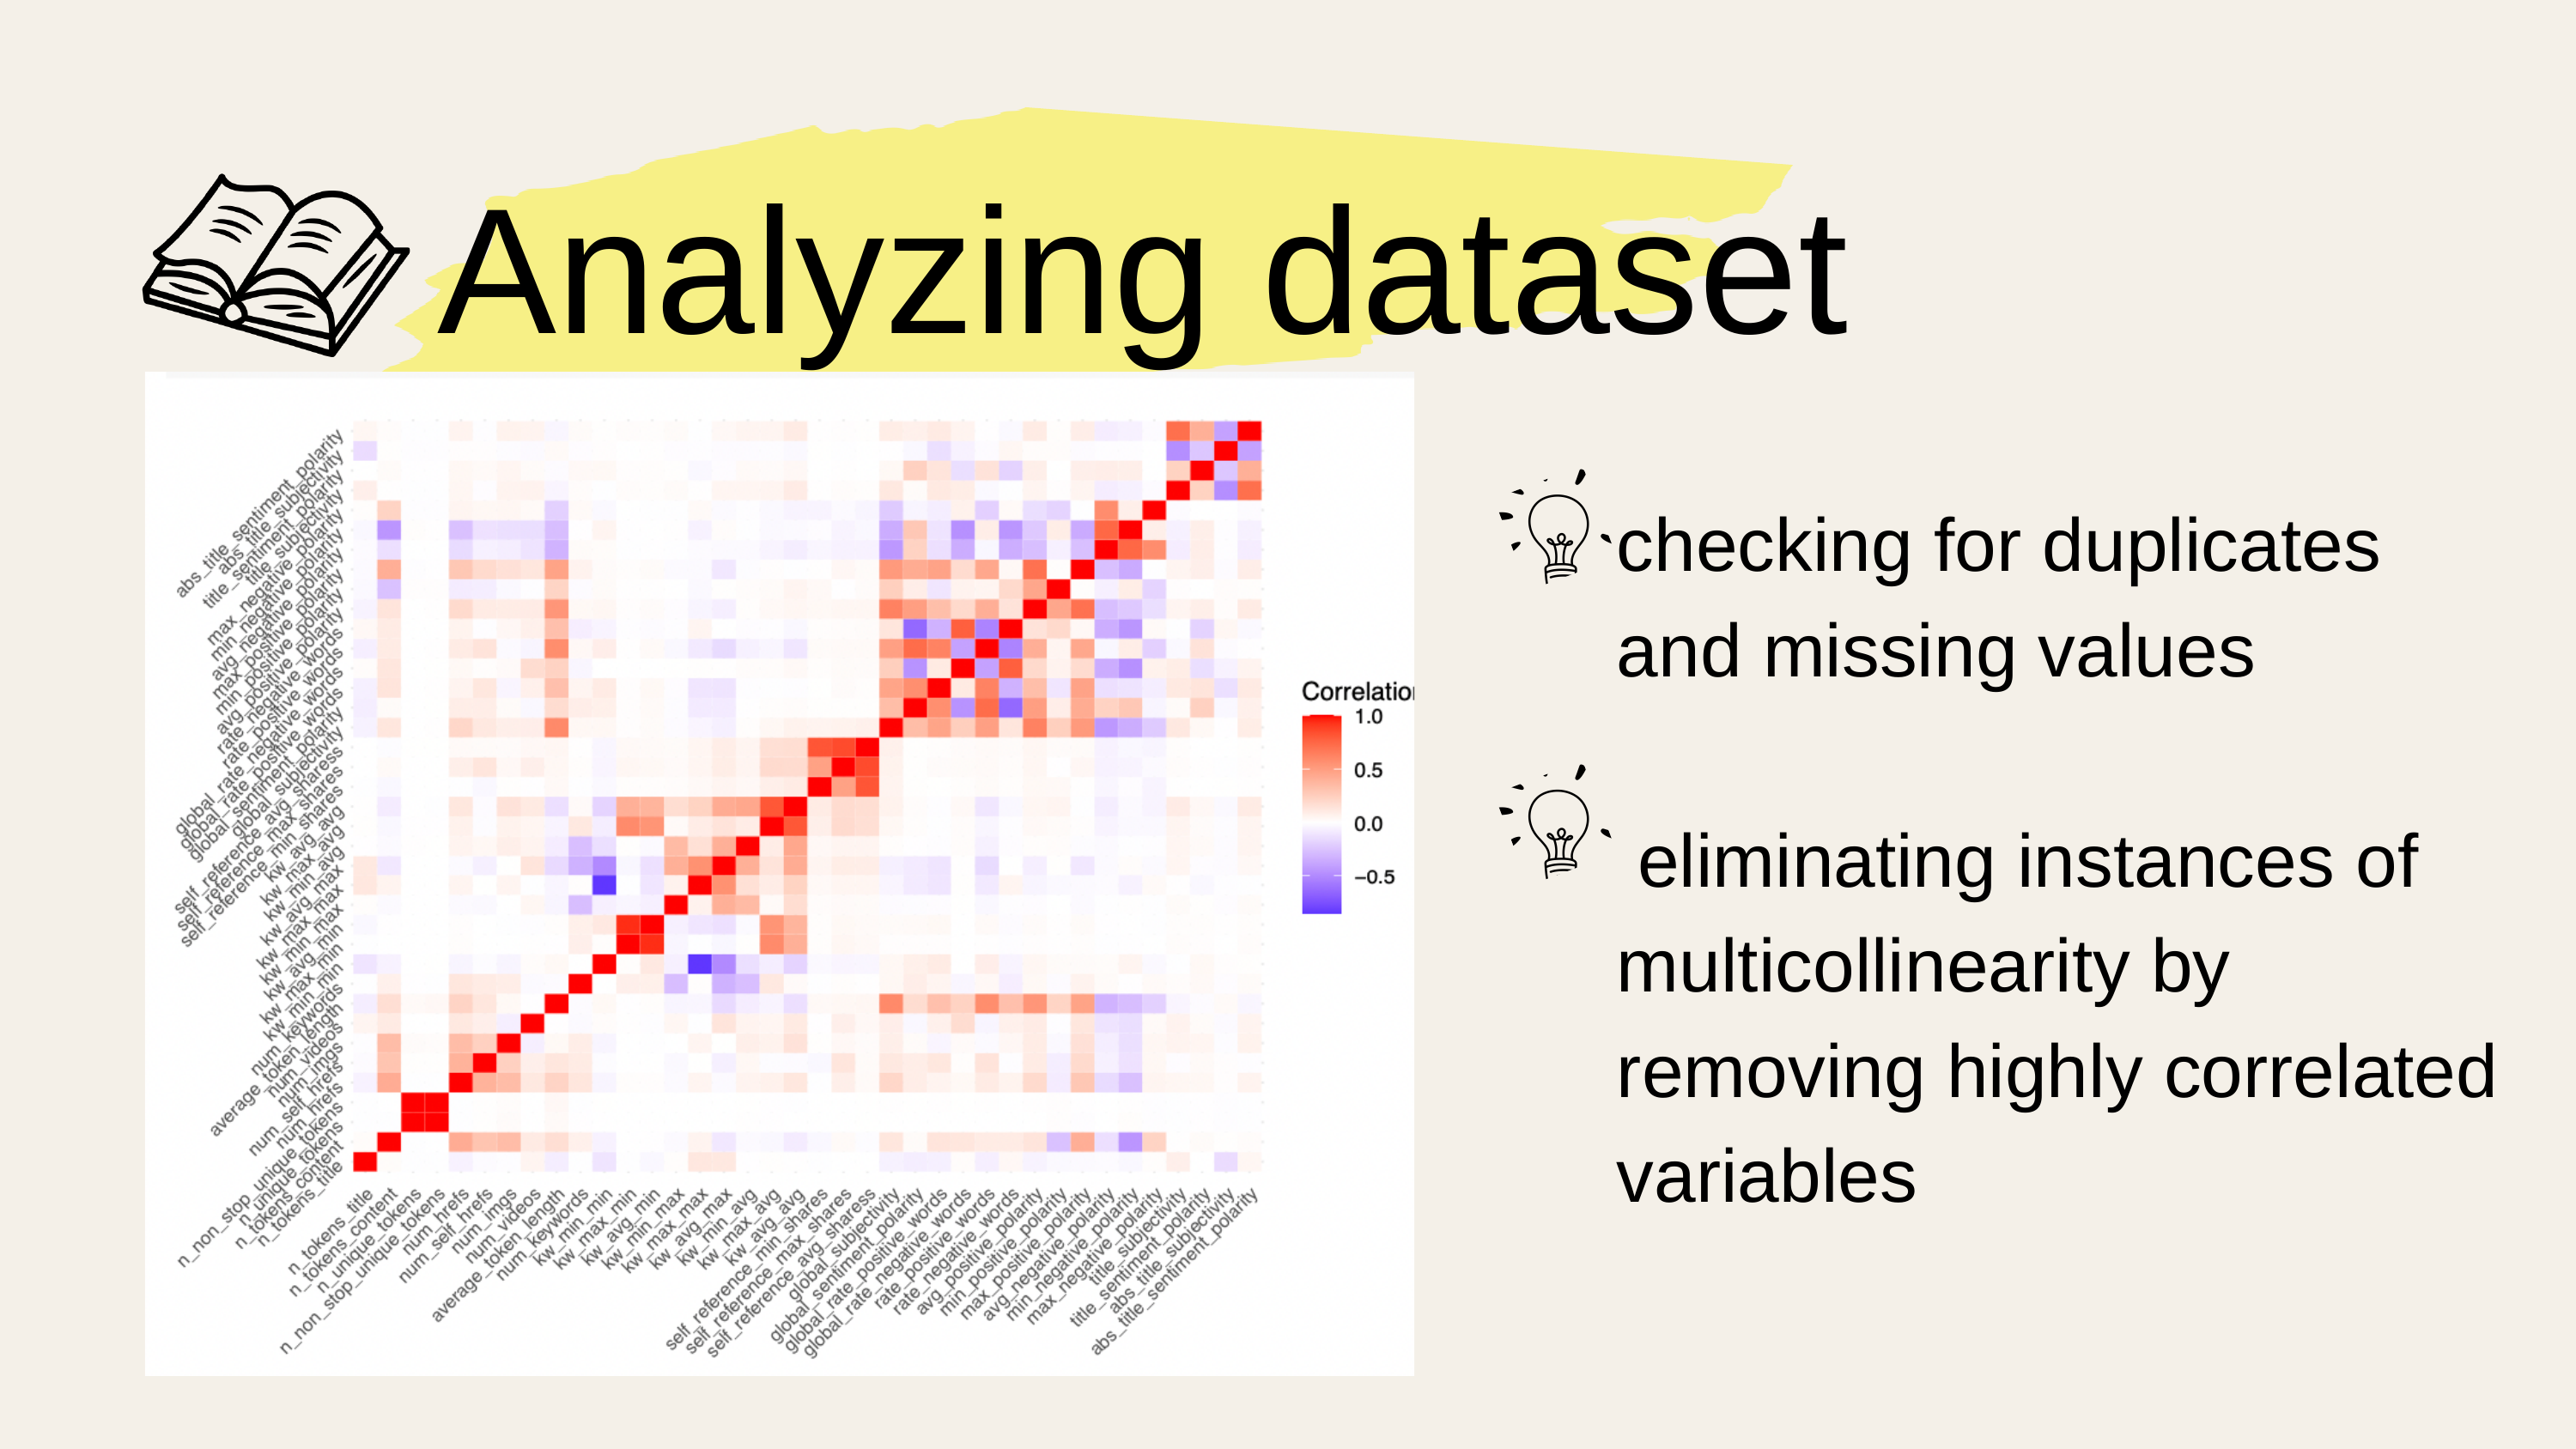

Analyzing dataset

checking for duplicates and missing values

 eliminating instances of multicollinearity by removing highly correlated variables